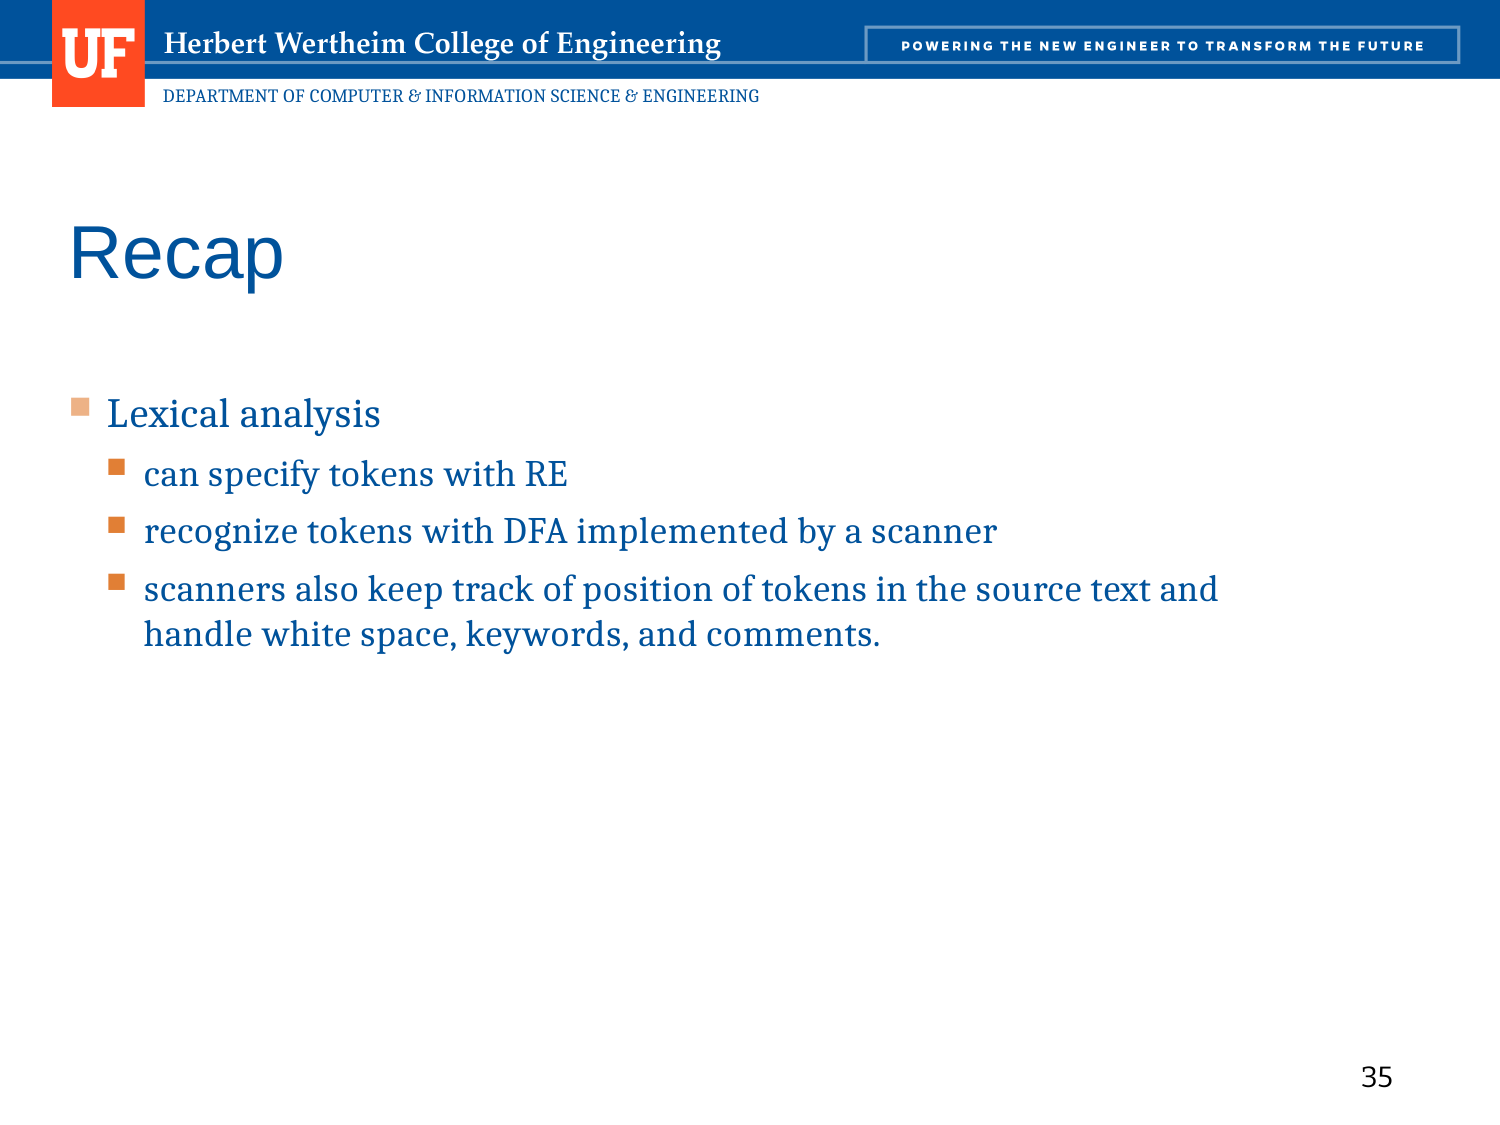

# Recap
Lexical analysis
can specify tokens with RE
recognize tokens with DFA implemented by a scanner
scanners also keep track of position of tokens in the source text and handle white space, keywords, and comments.
35